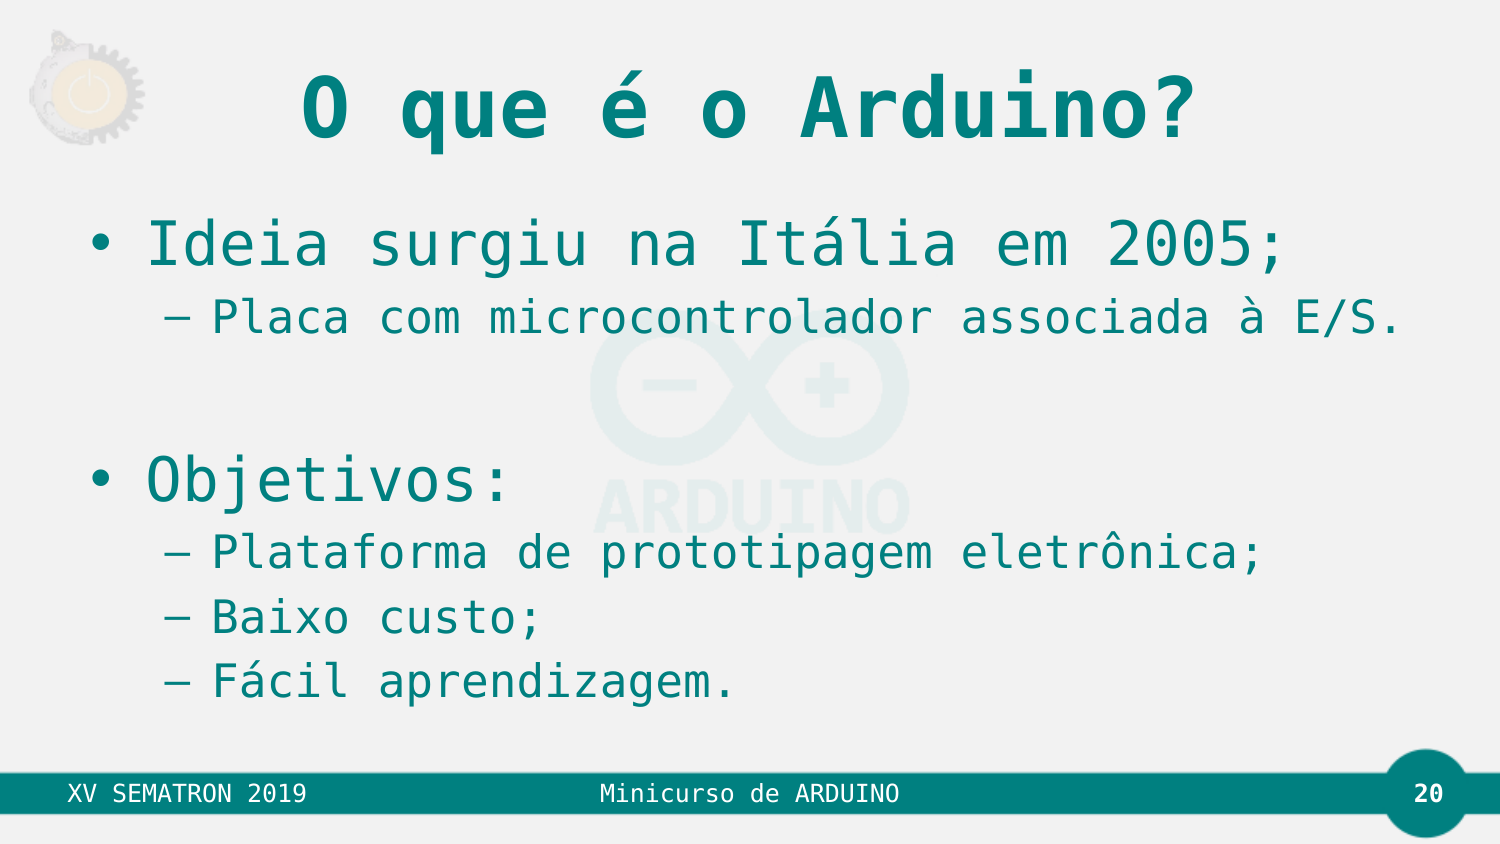

# O que é o Arduino?
Ideia surgiu na Itália em 2005;
Placa com microcontrolador associada à E/S.

Objetivos:
Plataforma de prototipagem eletrônica;
Baixo custo;
Fácil aprendizagem.

20